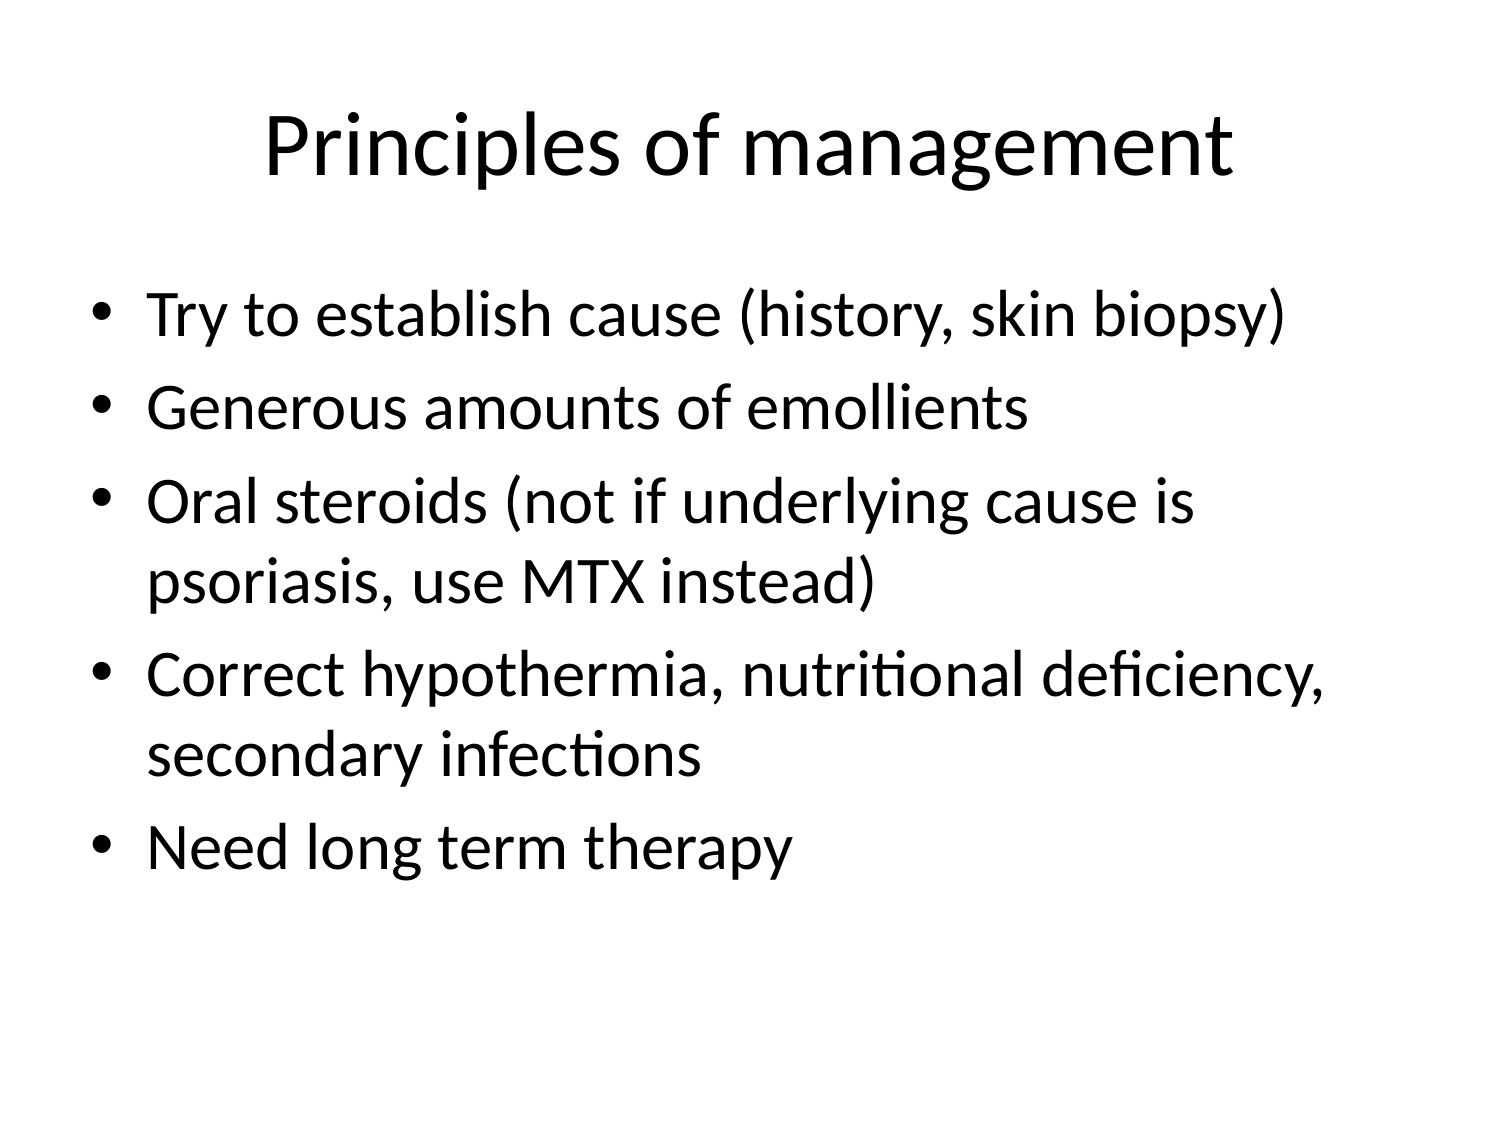

# Principles of management
Try to establish cause (history, skin biopsy)
Generous amounts of emollients
Oral steroids (not if underlying cause is psoriasis, use MTX instead)
Correct hypothermia, nutritional deficiency, secondary infections
Need long term therapy